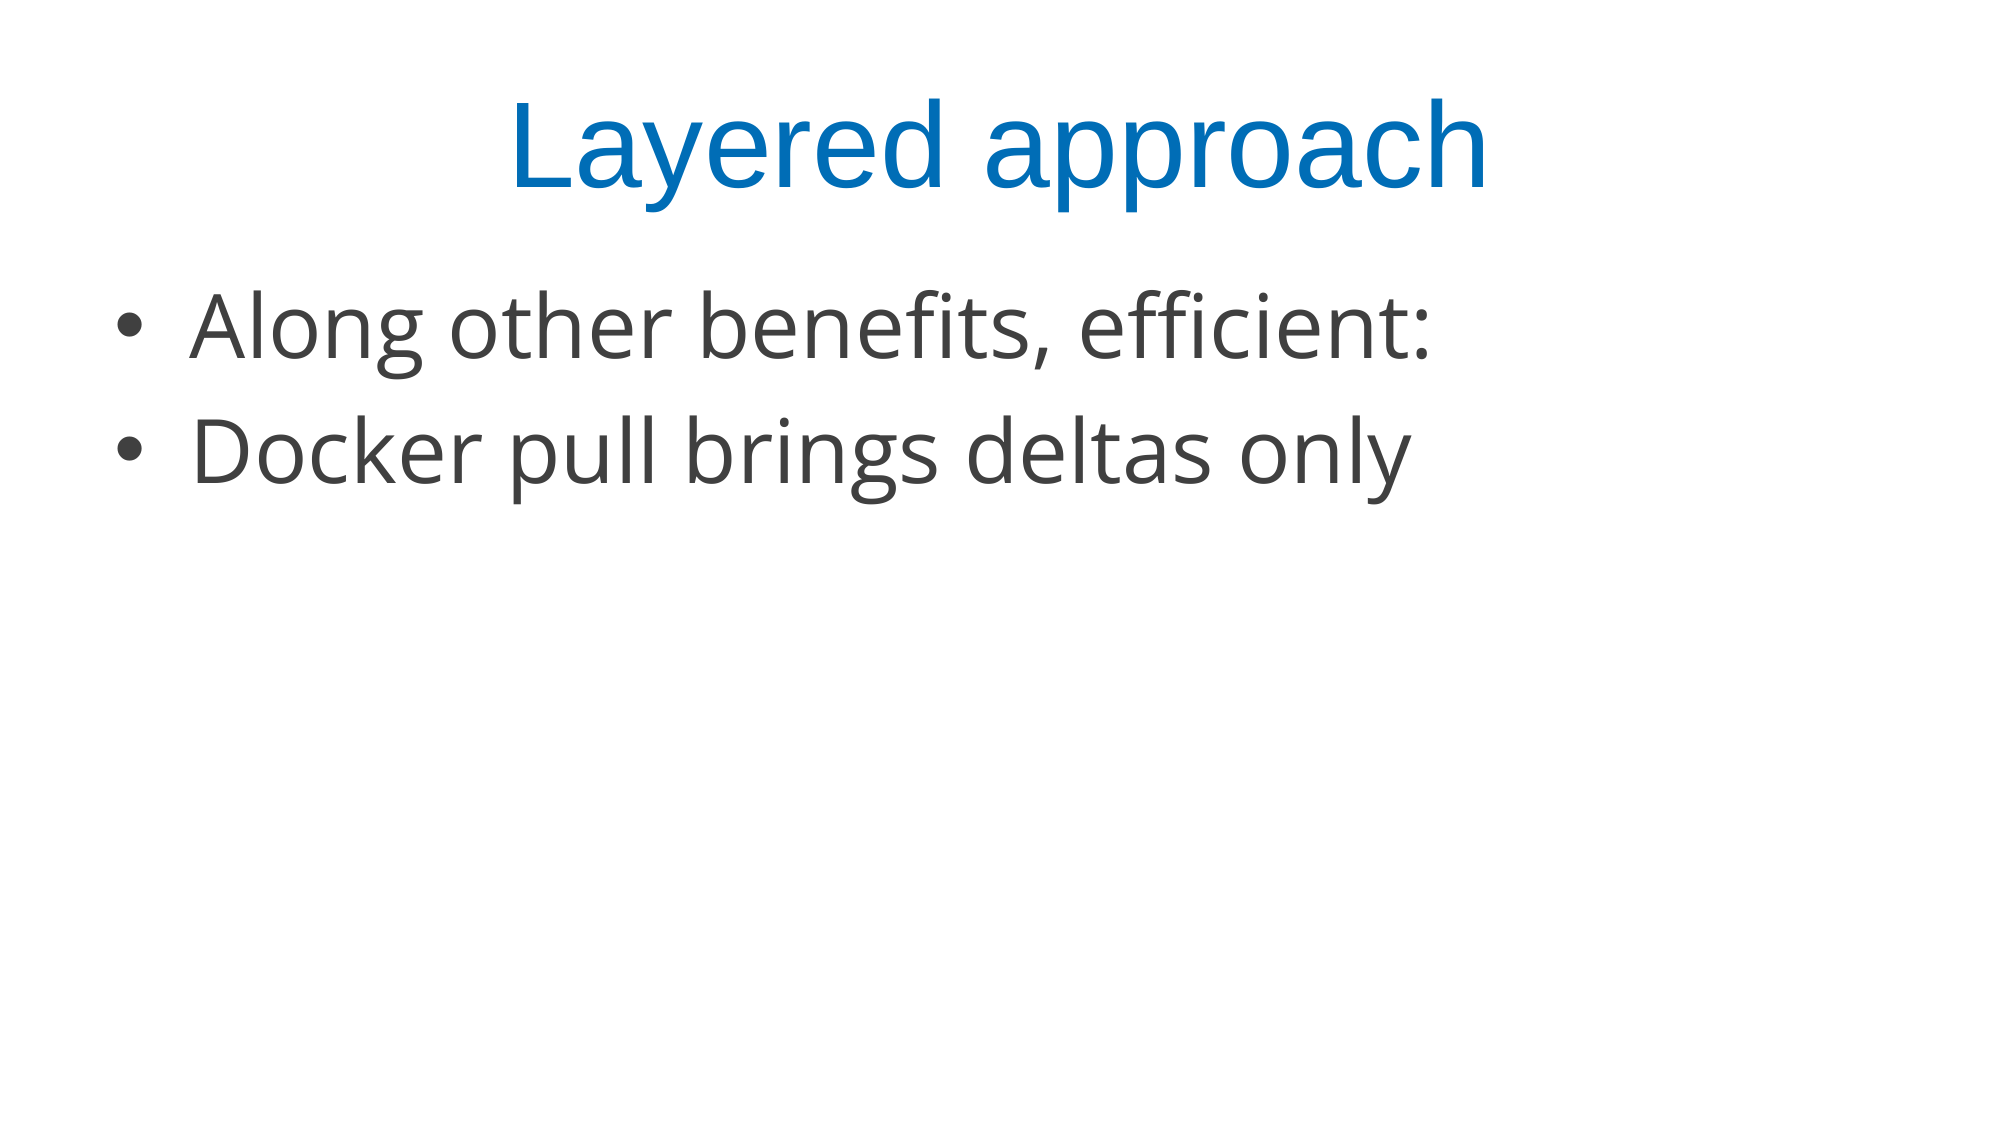

# Layered approach
Along other benefits, efficient:
Docker pull brings deltas only